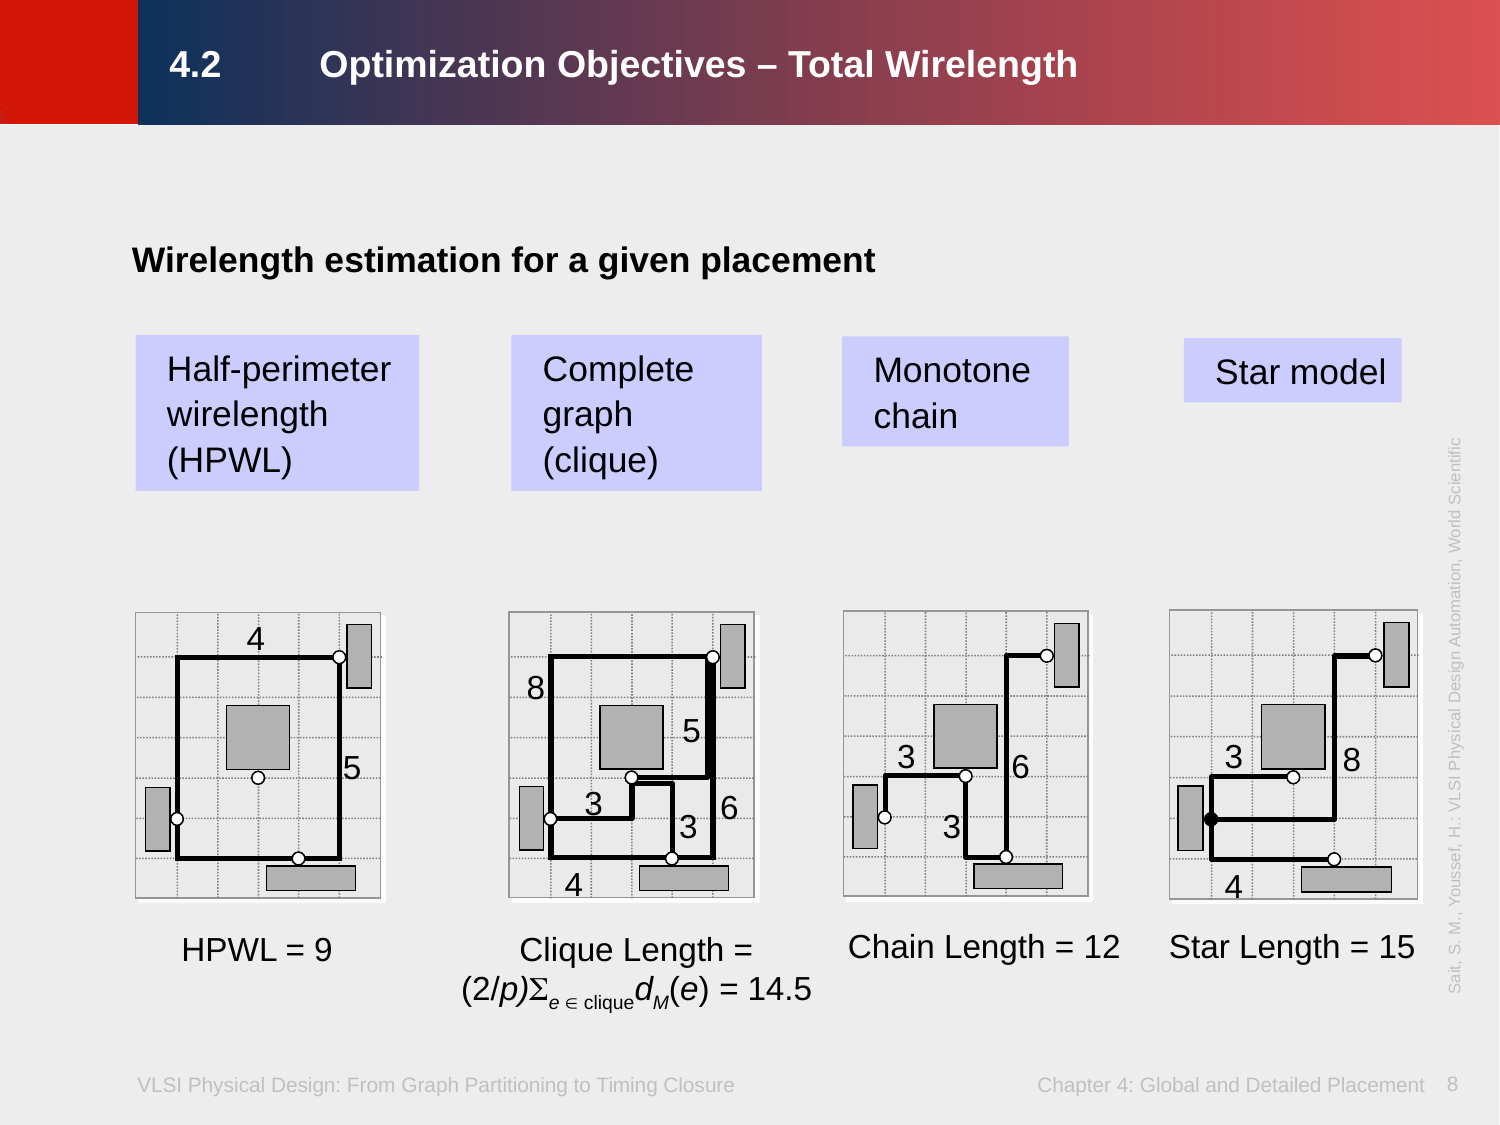

# 4.2	Optimization Objectives – Total Wirelength
Wirelength estimation for a given placement
Half-perimeter
wirelength (HPWL)
4

5

HPWL = 9
Complete graph
(clique)

8
5

3

6

3

4
Clique Length =
(2/p)Σe ∈ cliquedM(e) = 14.5
Monotone chain

3
6

3

Chain Length = 12
Star model

3
8

4
Star Length = 15
Sait, S. M., Youssef, H.: VLSI Physical Design Automation, World Scientific
8